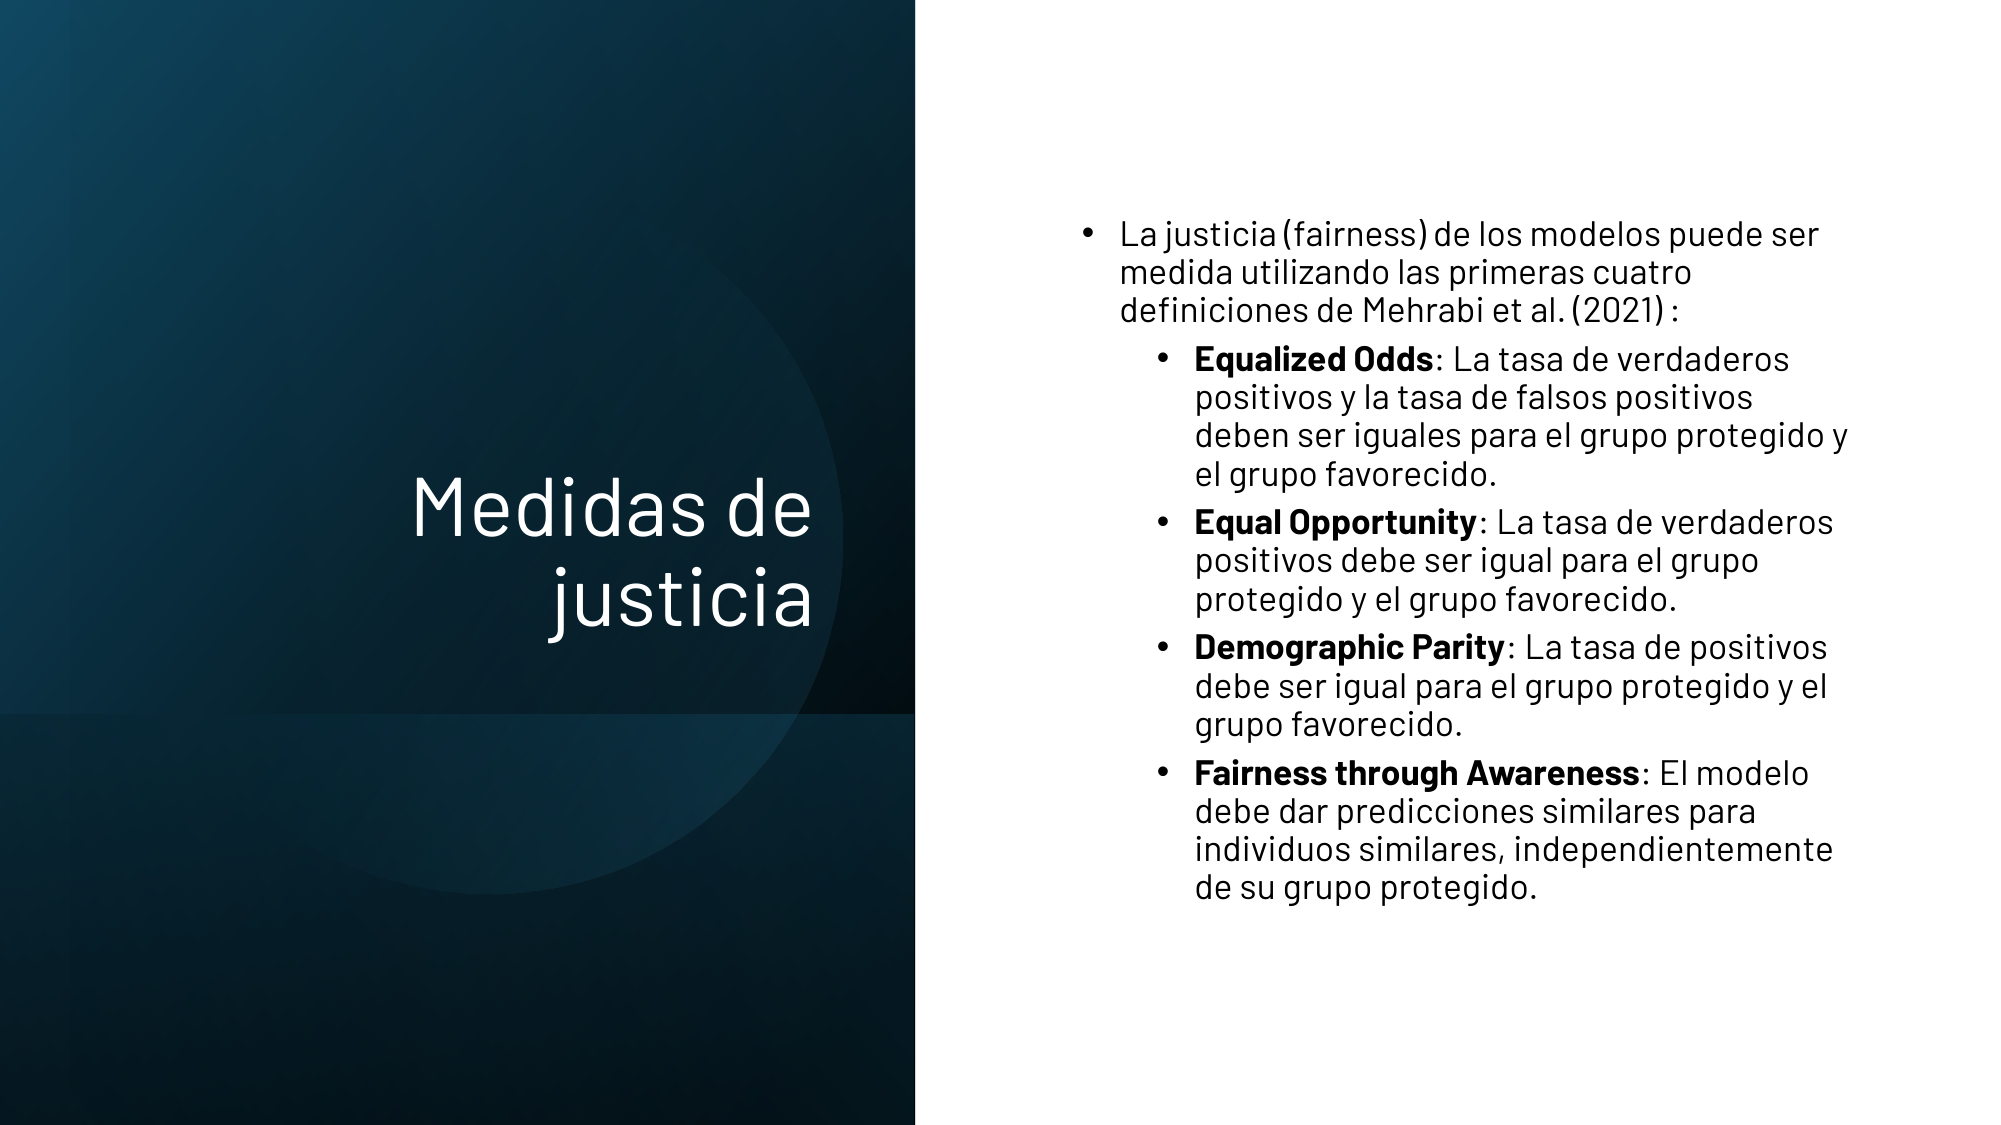

# Medidas de justicia

La justicia (fairness) de los modelos puede ser medida utilizando las primeras cuatro definiciones de Mehrabi et al. (2021) :
Equalized Odds: La tasa de verdaderos positivos y la tasa de falsos positivos deben ser iguales para el grupo protegido y el grupo favorecido.
Equal Opportunity: La tasa de verdaderos positivos debe ser igual para el grupo protegido y el grupo favorecido.
Demographic Parity: La tasa de positivos debe ser igual para el grupo protegido y el grupo favorecido.
Fairness through Awareness: El modelo debe dar predicciones similares para individuos similares, independientemente de su grupo protegido.